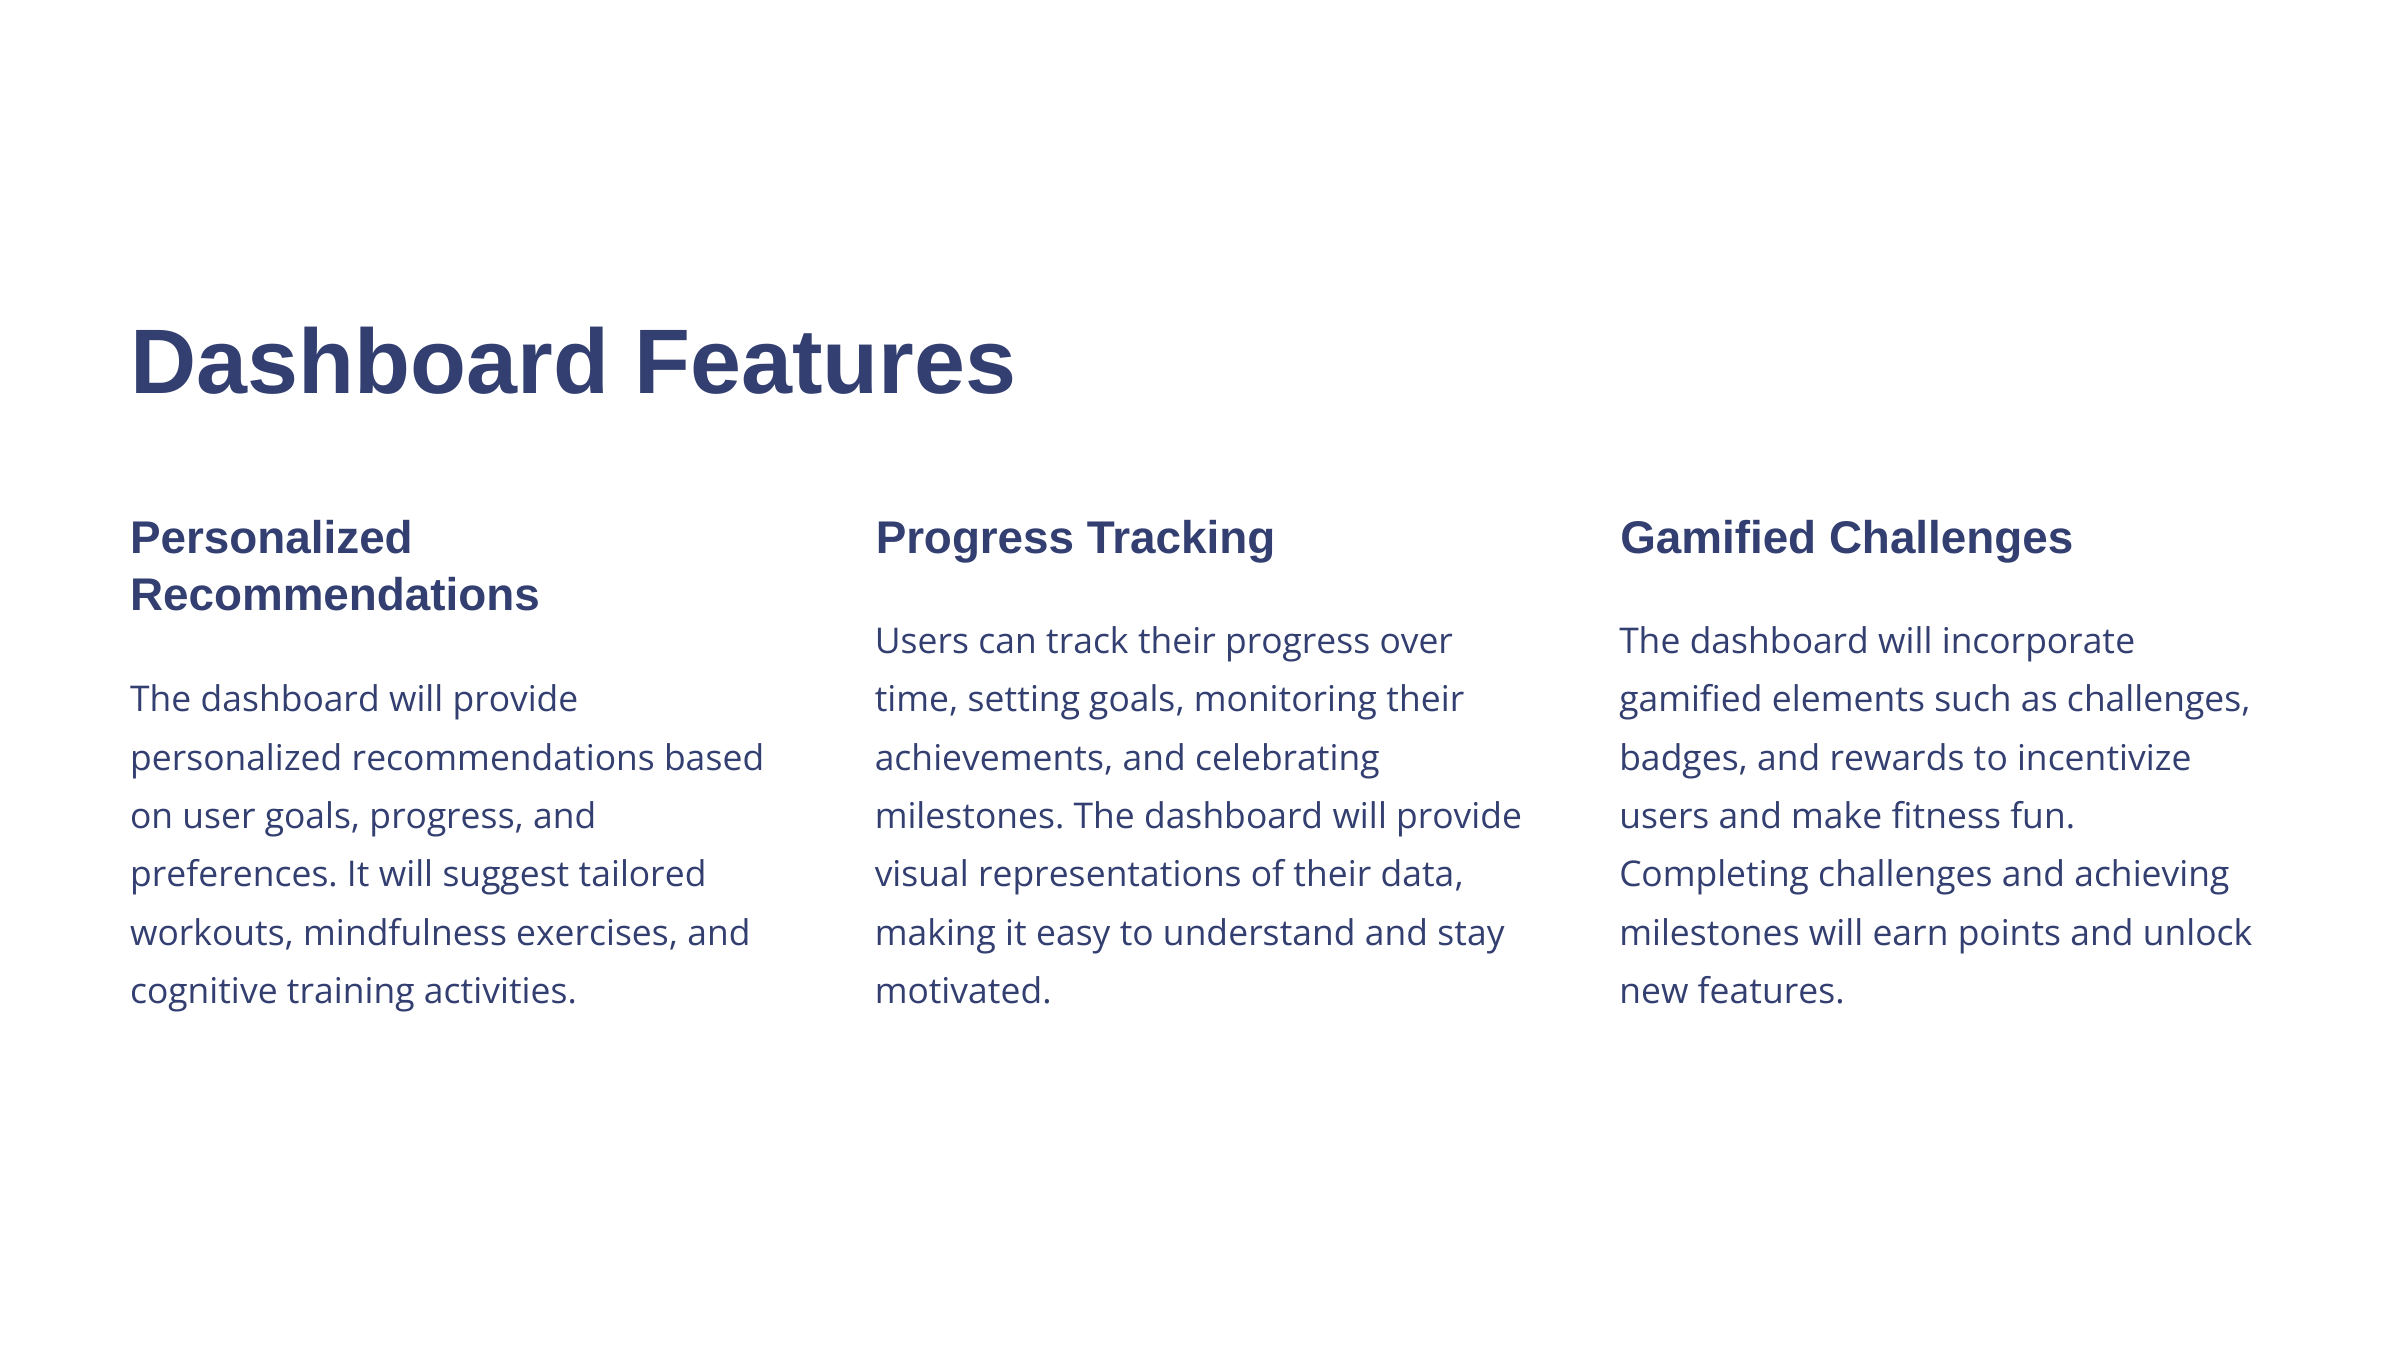

Dashboard Features
Personalized Recommendations
Progress Tracking
Gamified Challenges
Users can track their progress over time, setting goals, monitoring their achievements, and celebrating milestones. The dashboard will provide visual representations of their data, making it easy to understand and stay motivated.
The dashboard will incorporate gamified elements such as challenges, badges, and rewards to incentivize users and make fitness fun. Completing challenges and achieving milestones will earn points and unlock new features.
The dashboard will provide personalized recommendations based on user goals, progress, and preferences. It will suggest tailored workouts, mindfulness exercises, and cognitive training activities.